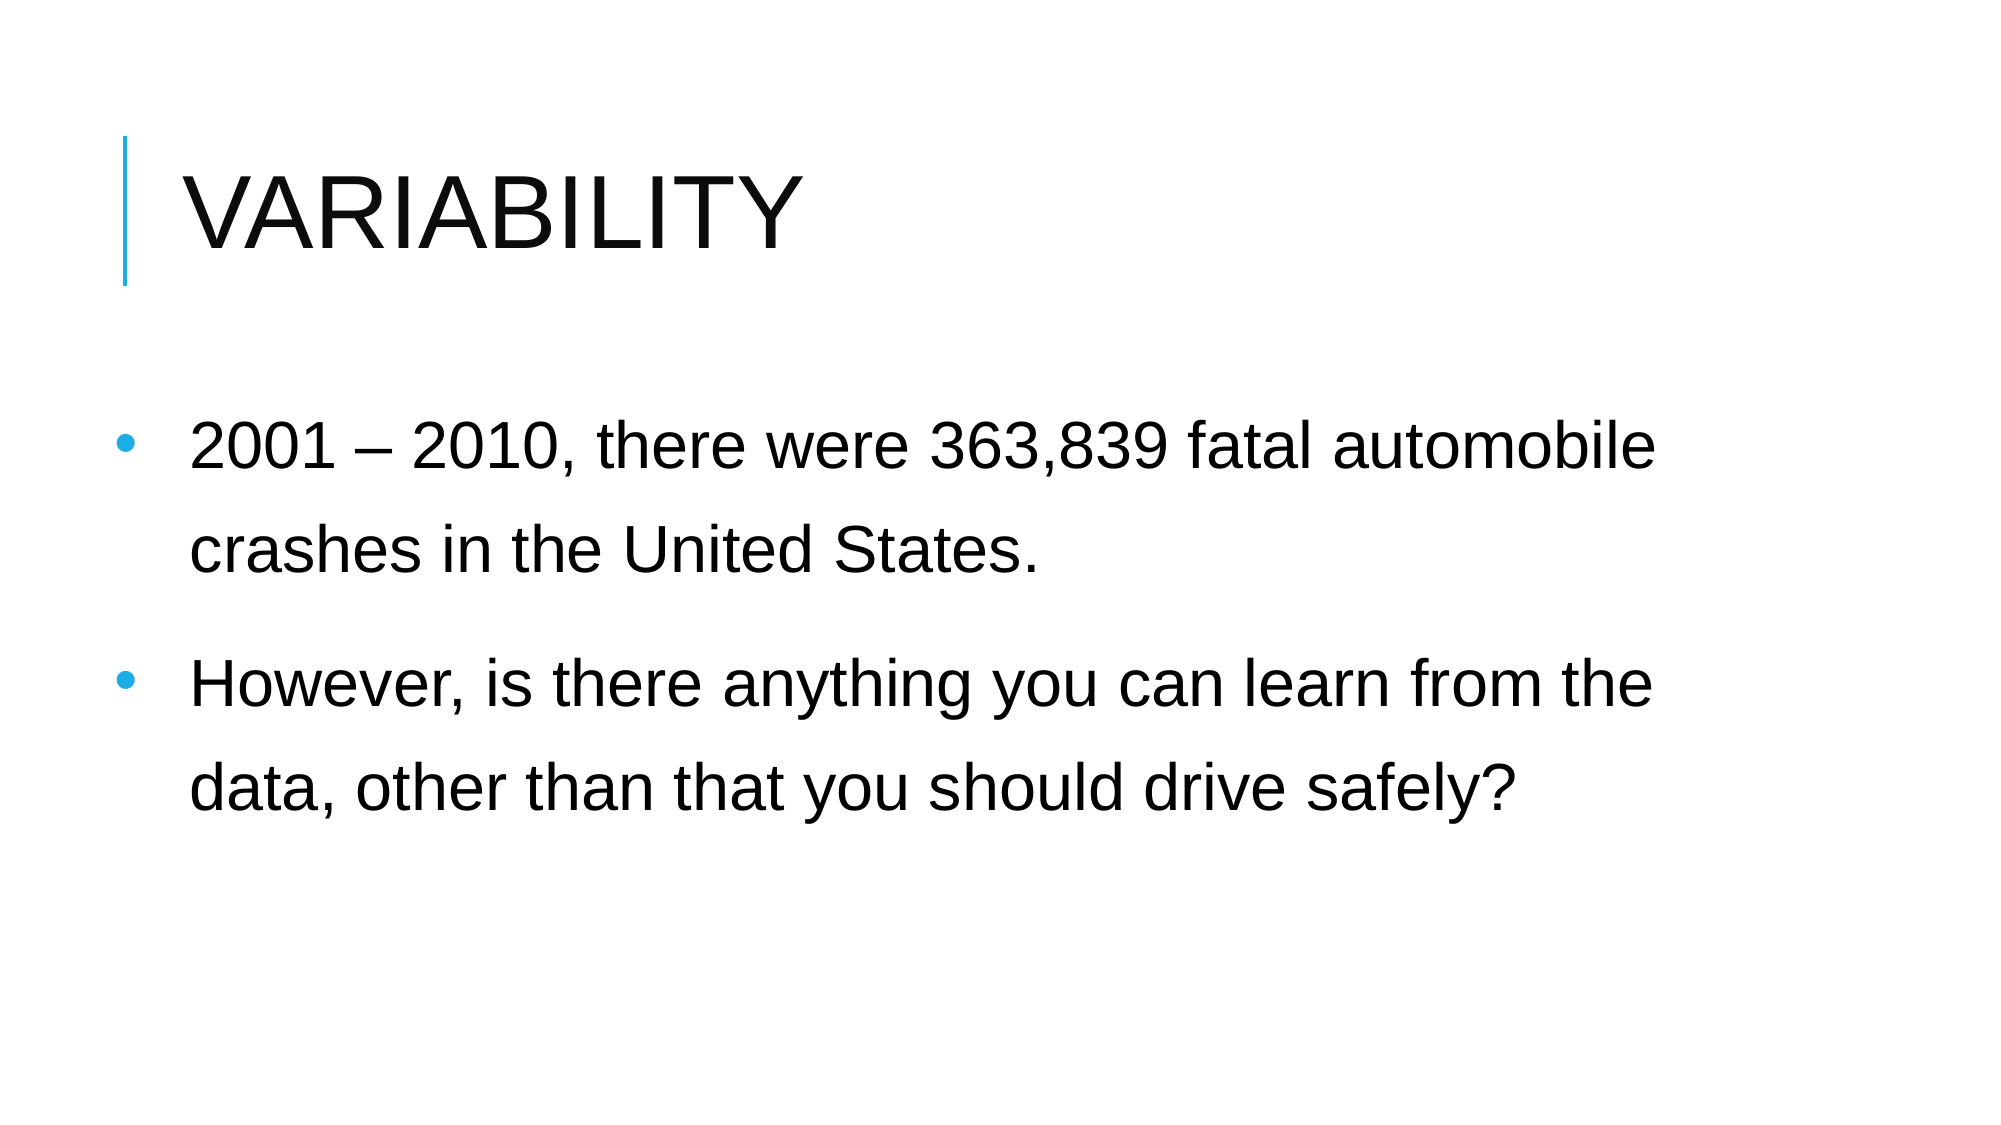

# VARIABILITY
2001 – 2010, there were 363,839 fatal automobile crashes in the United States.
However, is there anything you can learn from the data, other than that you should drive safely?